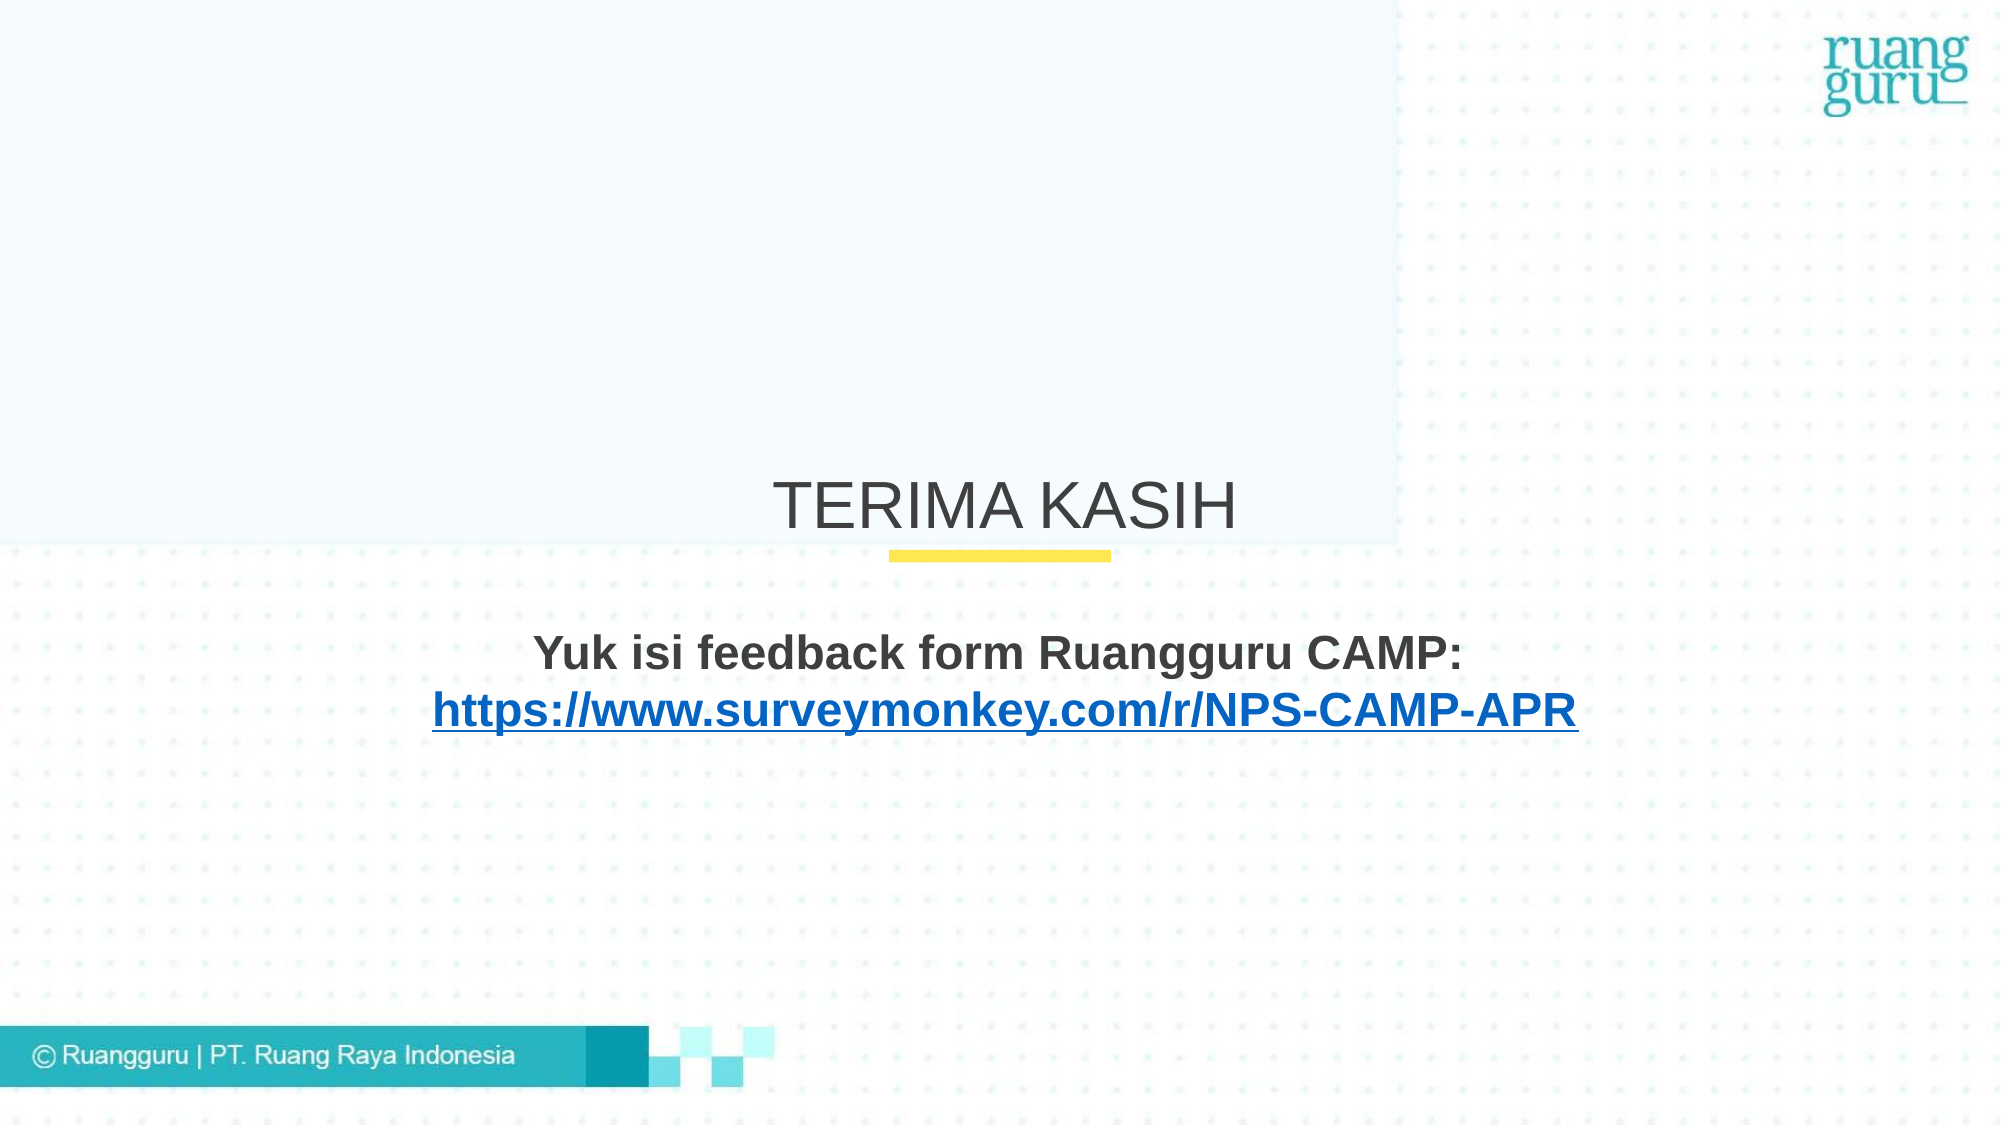

TERIMA KASIH

Yuk isi feedback form Ruangguru CAMP: https://www.surveymonkey.com/r/NPS-CAMP-APR